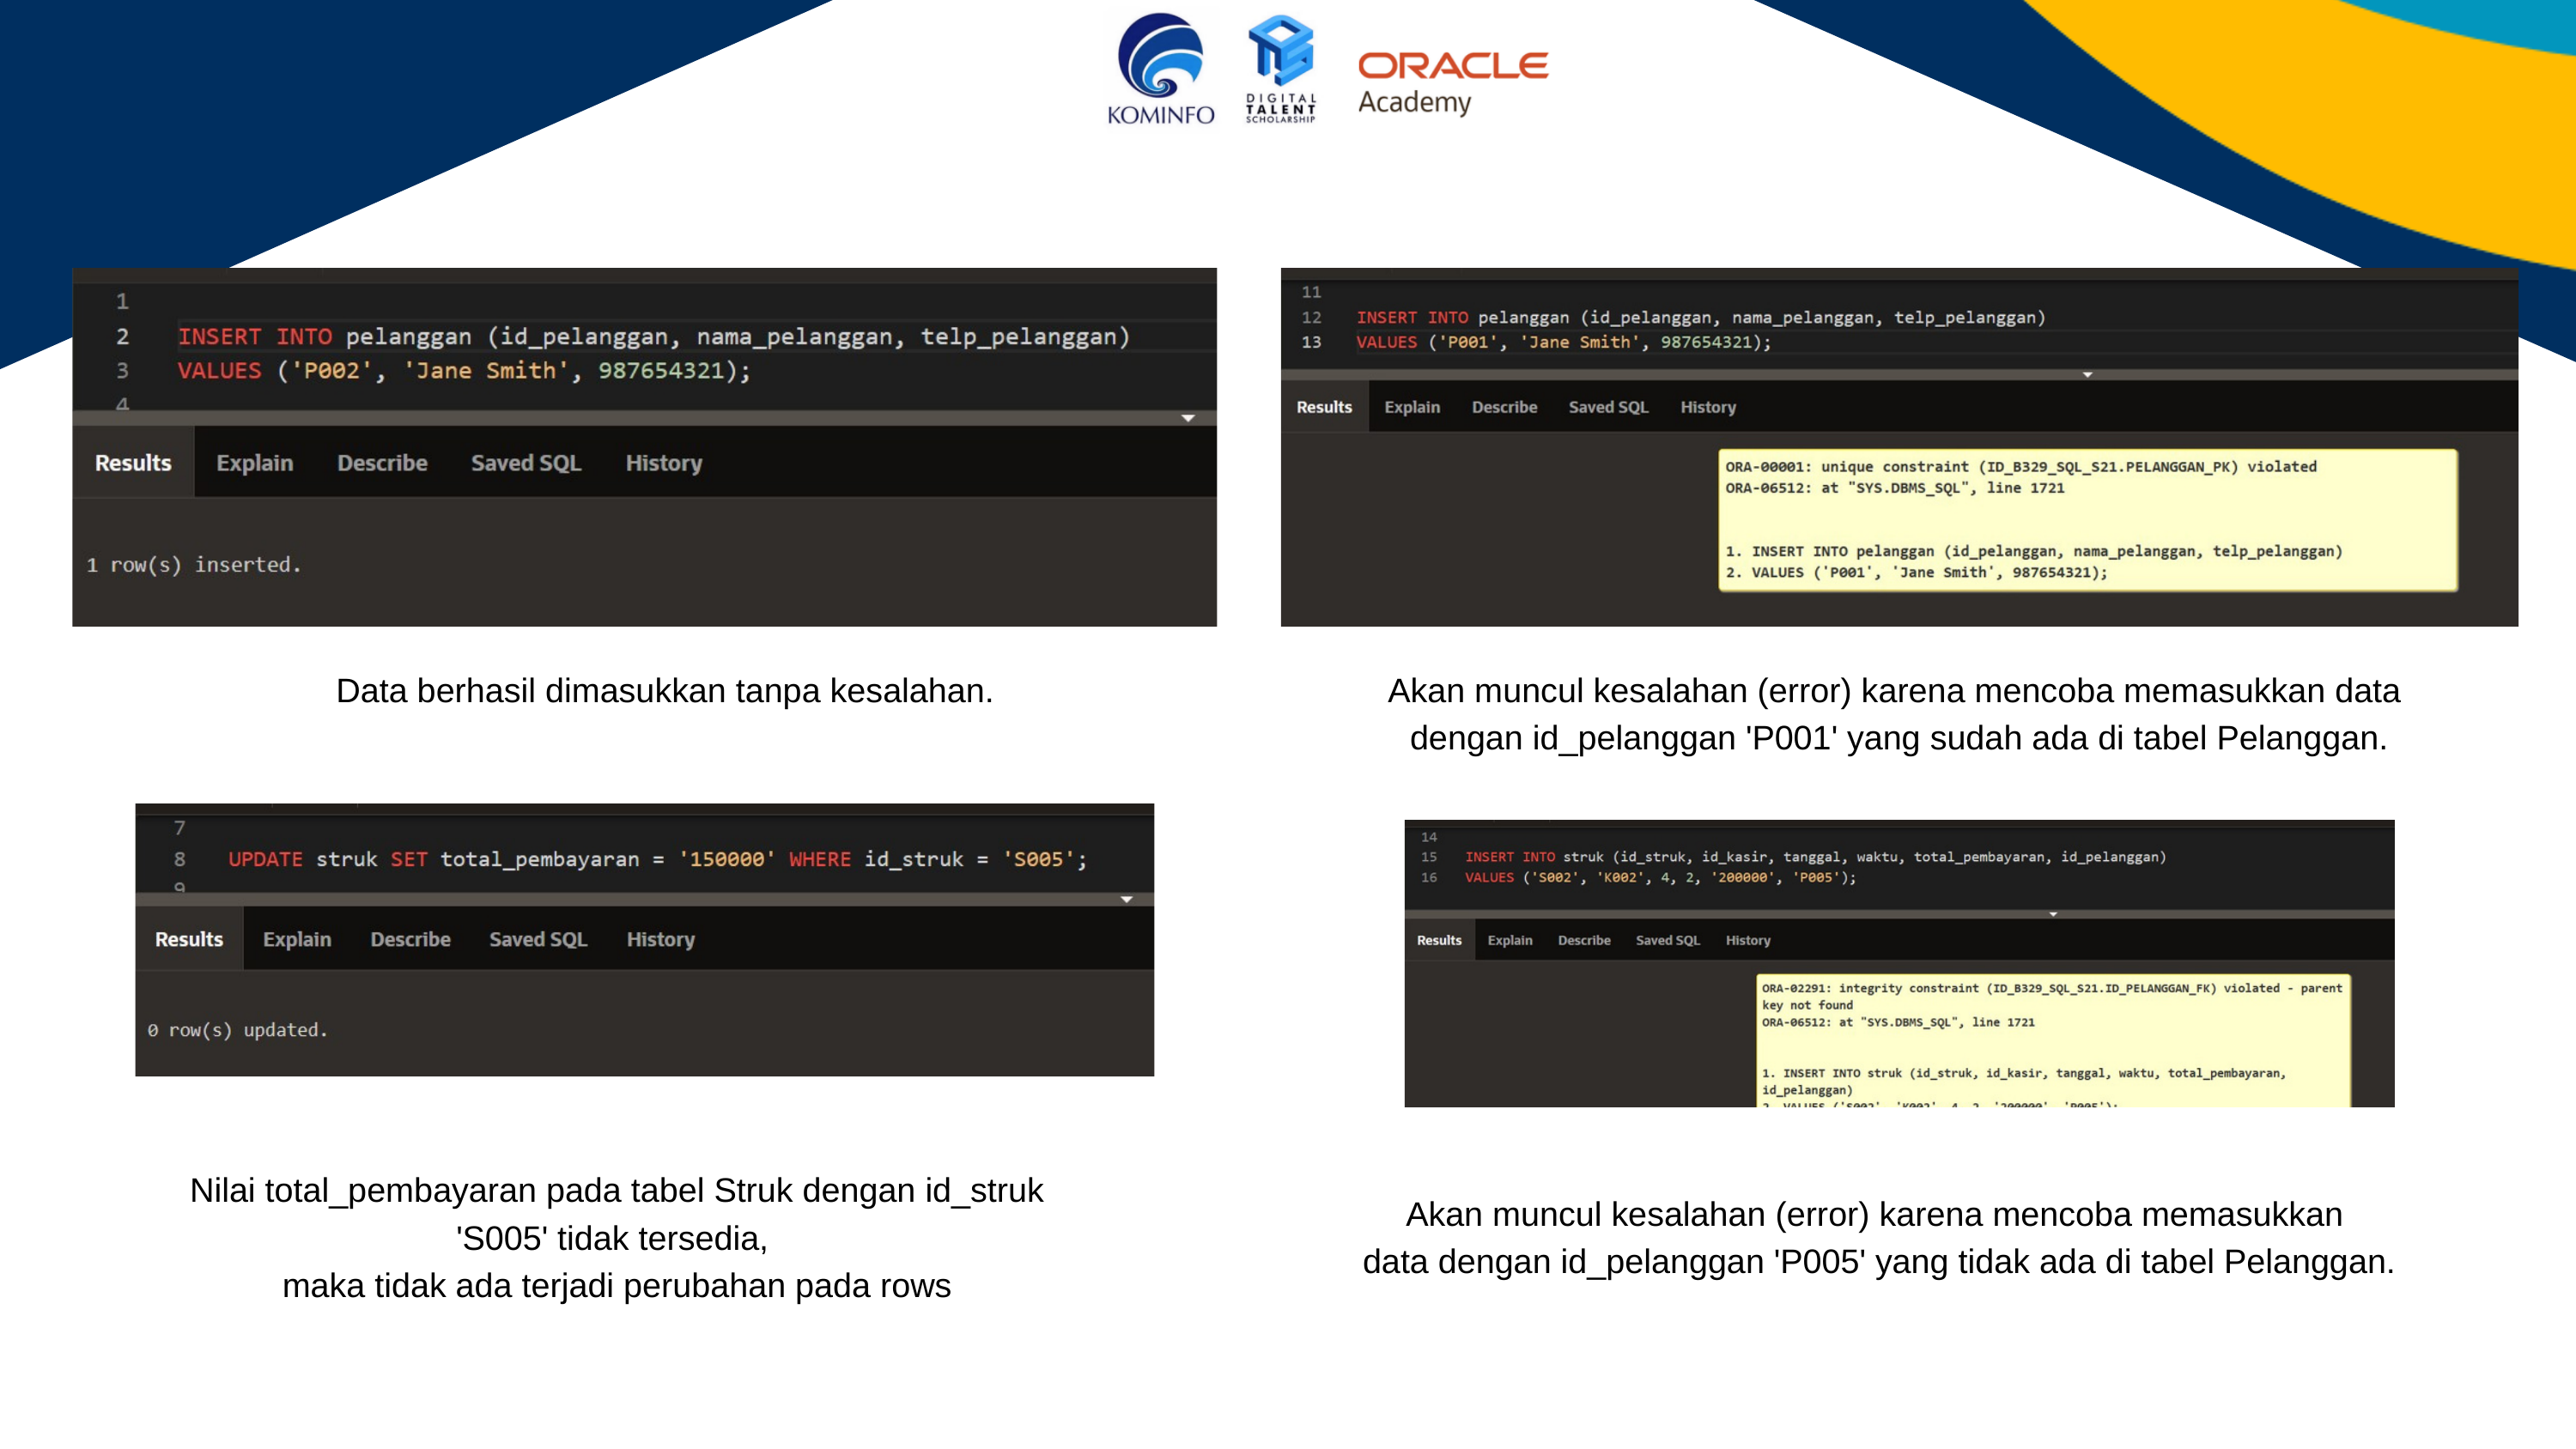

Data berhasil dimasukkan tanpa kesalahan.
Akan muncul kesalahan (error) karena mencoba memasukkan data
dengan id_pelanggan 'P001' yang sudah ada di tabel Pelanggan.

 Nilai total_pembayaran pada tabel Struk dengan id_struk 'S005' tidak tersedia,
 maka tidak ada terjadi perubahan pada rows
Akan muncul kesalahan (error) karena mencoba memasukkan
data dengan id_pelanggan 'P005' yang tidak ada di tabel Pelanggan.